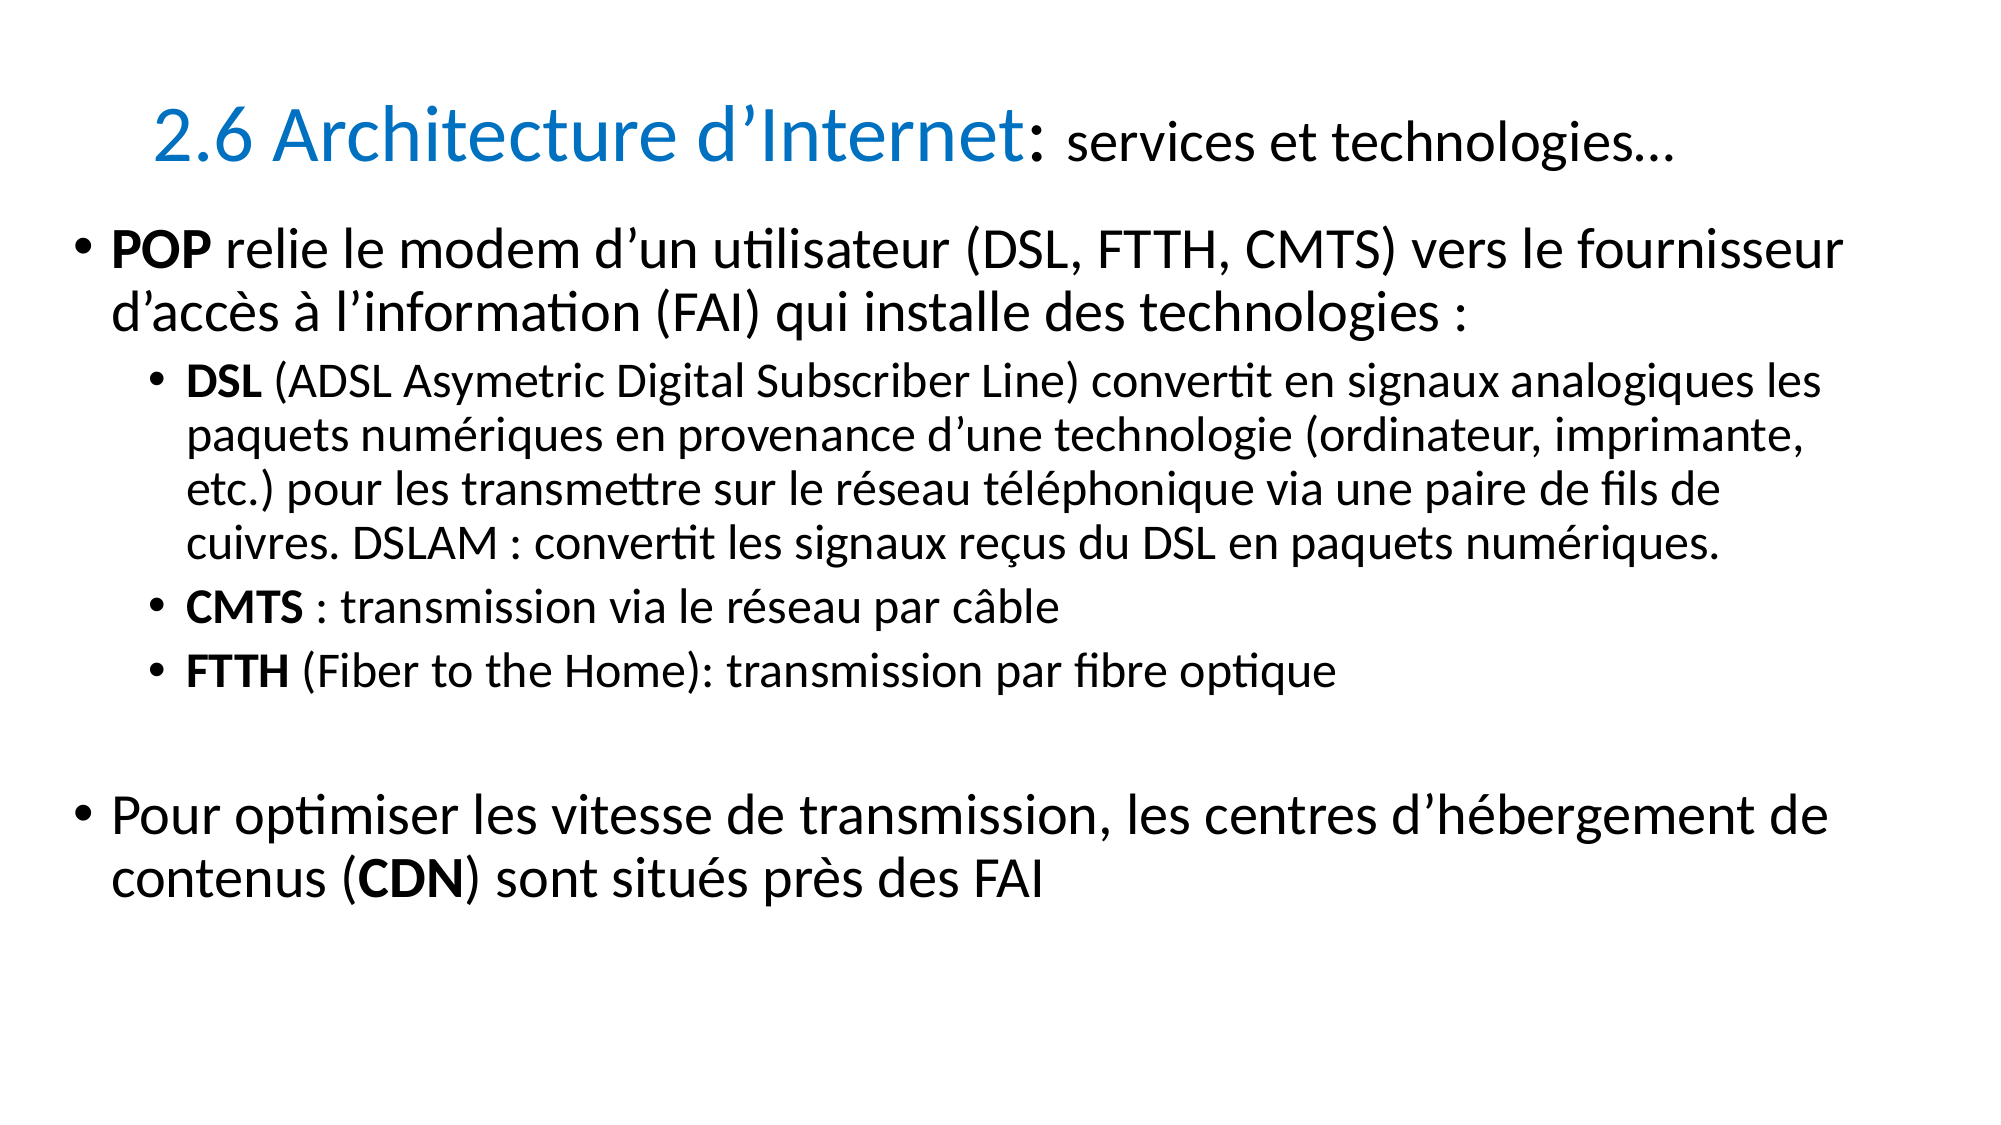

# 2.6 Architecture d’Internet: services et technologies…
POP relie le modem d’un utilisateur (DSL, FTTH, CMTS) vers le fournisseur d’accès à l’information (FAI) qui installe des technologies :
DSL (ADSL Asymetric Digital Subscriber Line) convertit en signaux analogiques les paquets numériques en provenance d’une technologie (ordinateur, imprimante, etc.) pour les transmettre sur le réseau téléphonique via une paire de fils de cuivres. DSLAM : convertit les signaux reçus du DSL en paquets numériques.
CMTS : transmission via le réseau par câble
FTTH (Fiber to the Home): transmission par fibre optique

Pour optimiser les vitesse de transmission, les centres d’hébergement de contenus (CDN) sont situés près des FAI